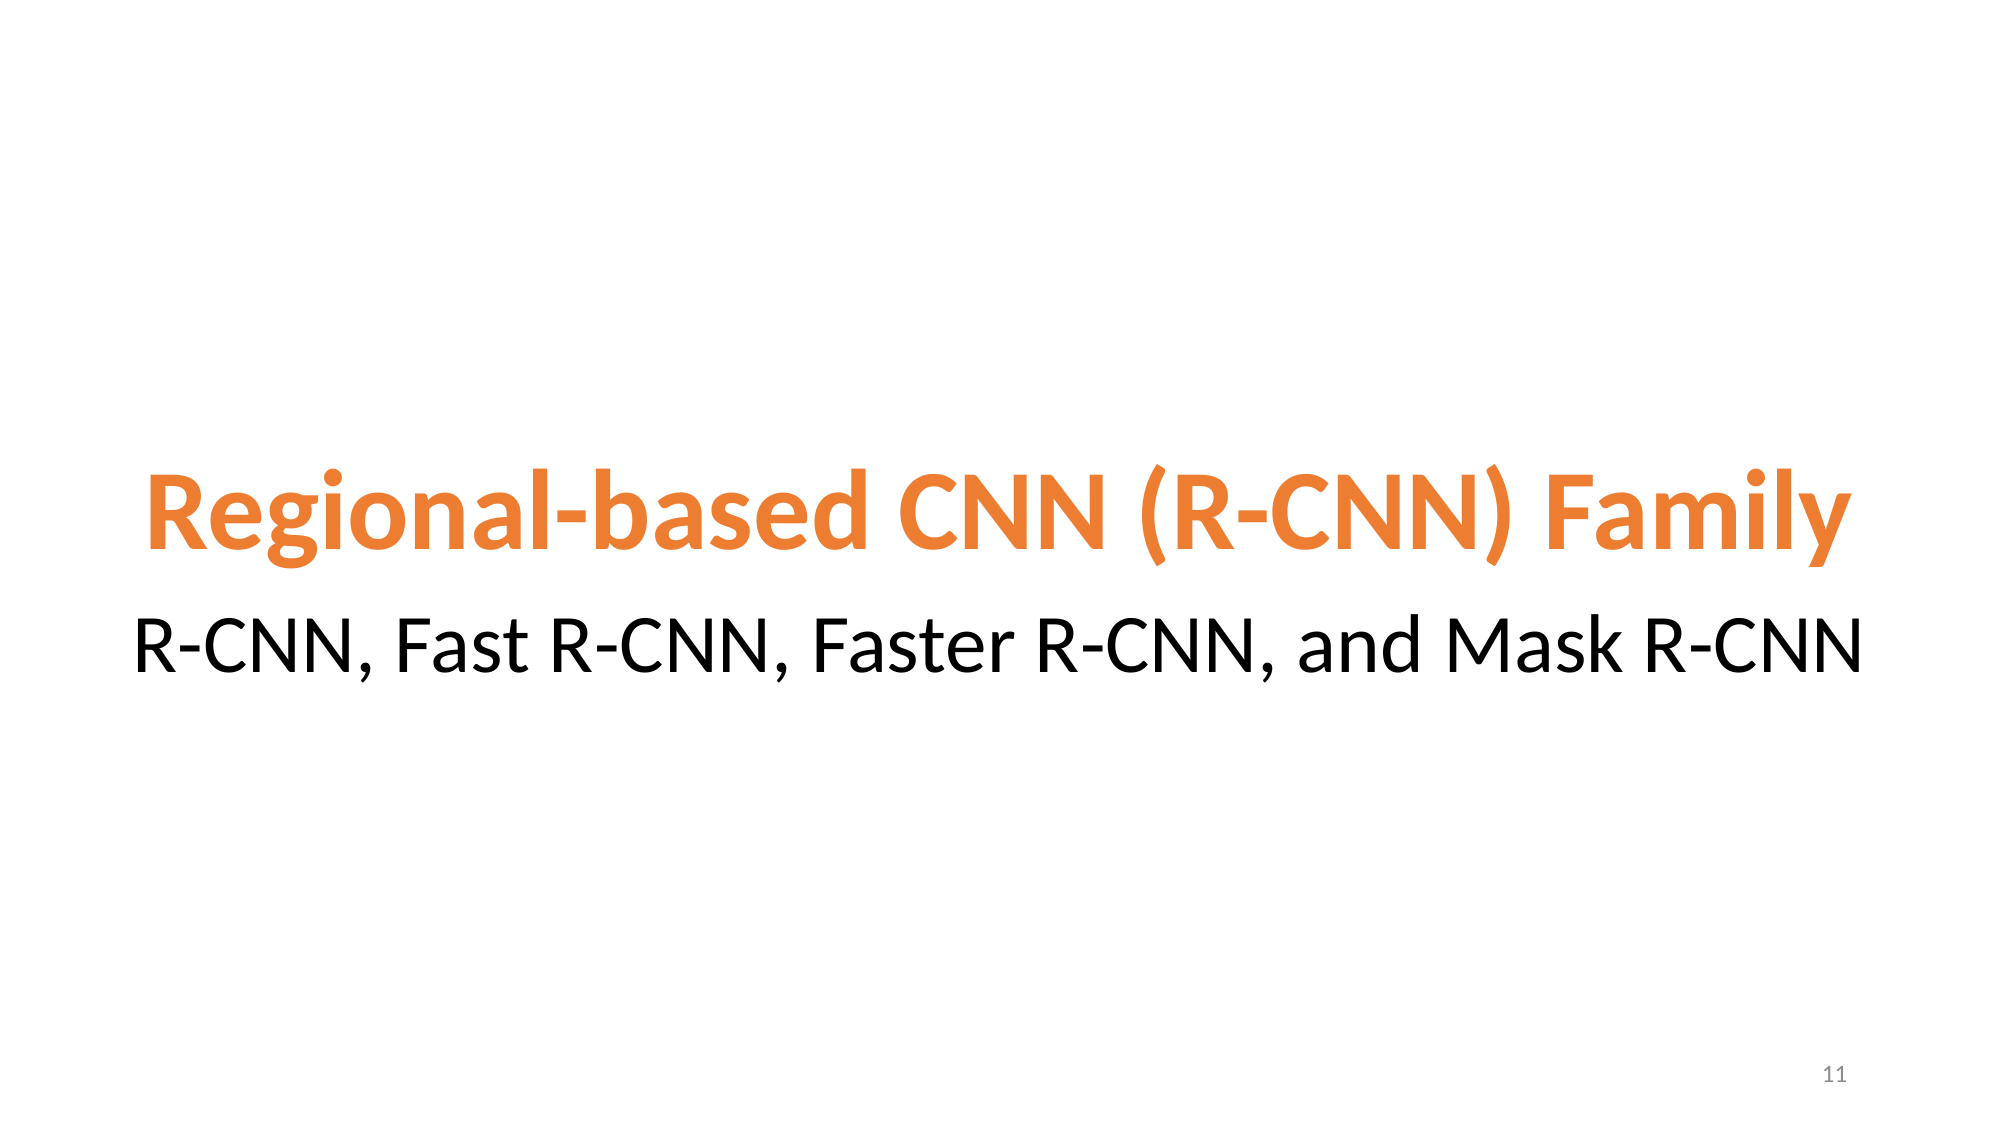

Regional-based CNN (R-CNN) Family
R-CNN, Fast R-CNN, Faster R-CNN, and Mask R-CNN
11